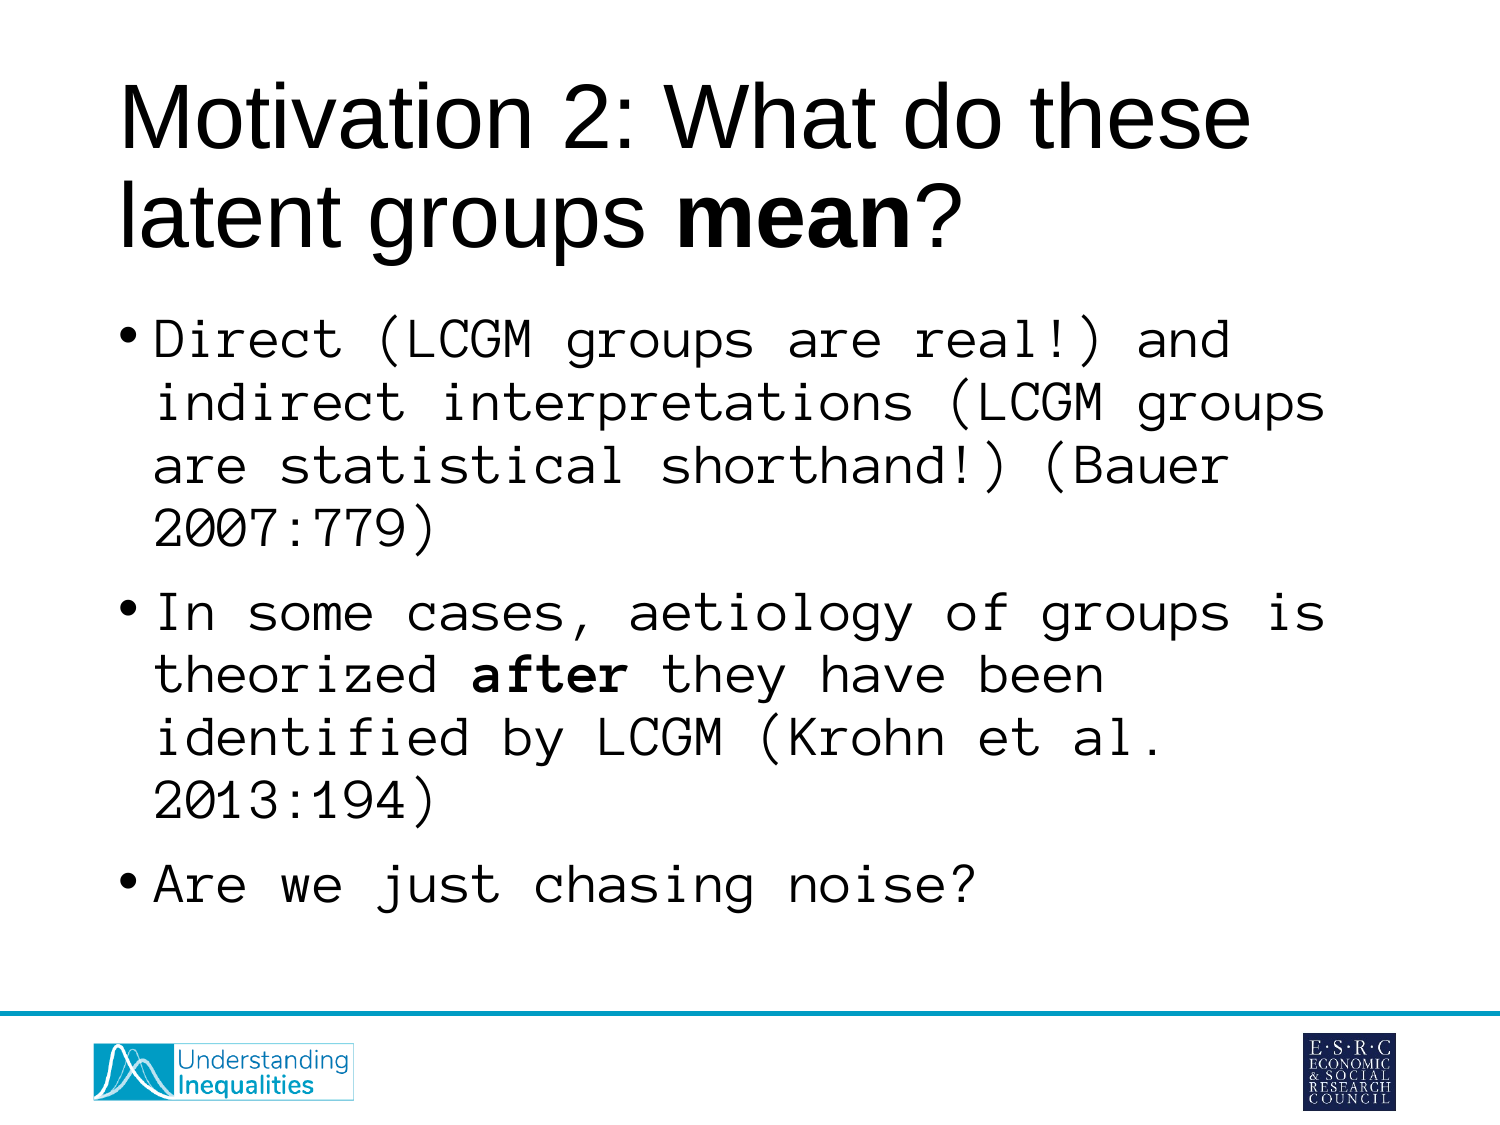

# Motivation 2: What do these latent groups mean?
Direct (LCGM groups are real!) and indirect interpretations (LCGM groups are statistical shorthand!) (Bauer 2007:779)
In some cases, aetiology of groups is theorized after they have been identified by LCGM (Krohn et al. 2013:194)
Are we just chasing noise?